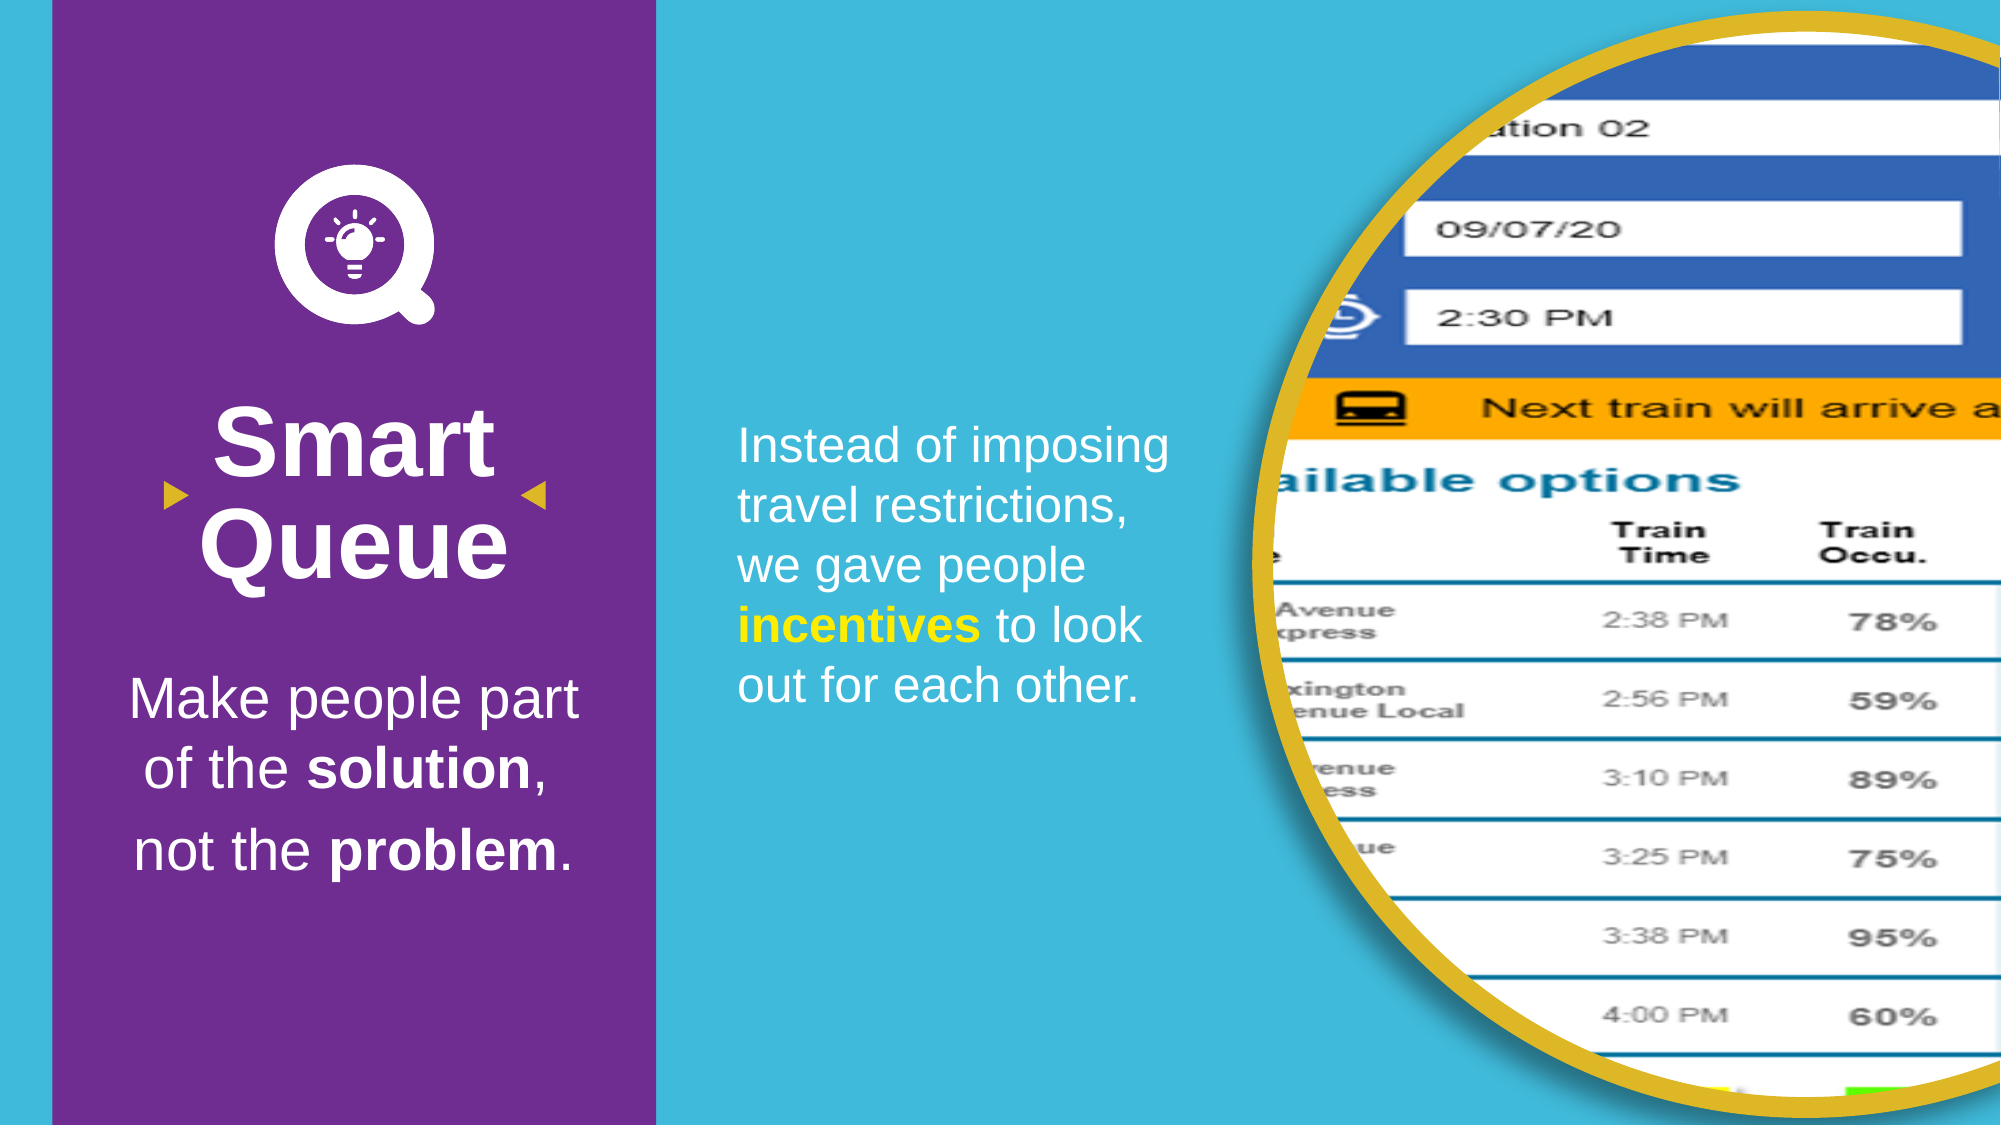

Smart Queue

Instead of imposing travel restrictions, we gave people incentives to look out for each other.
Make people part of the solution,
not the problem.